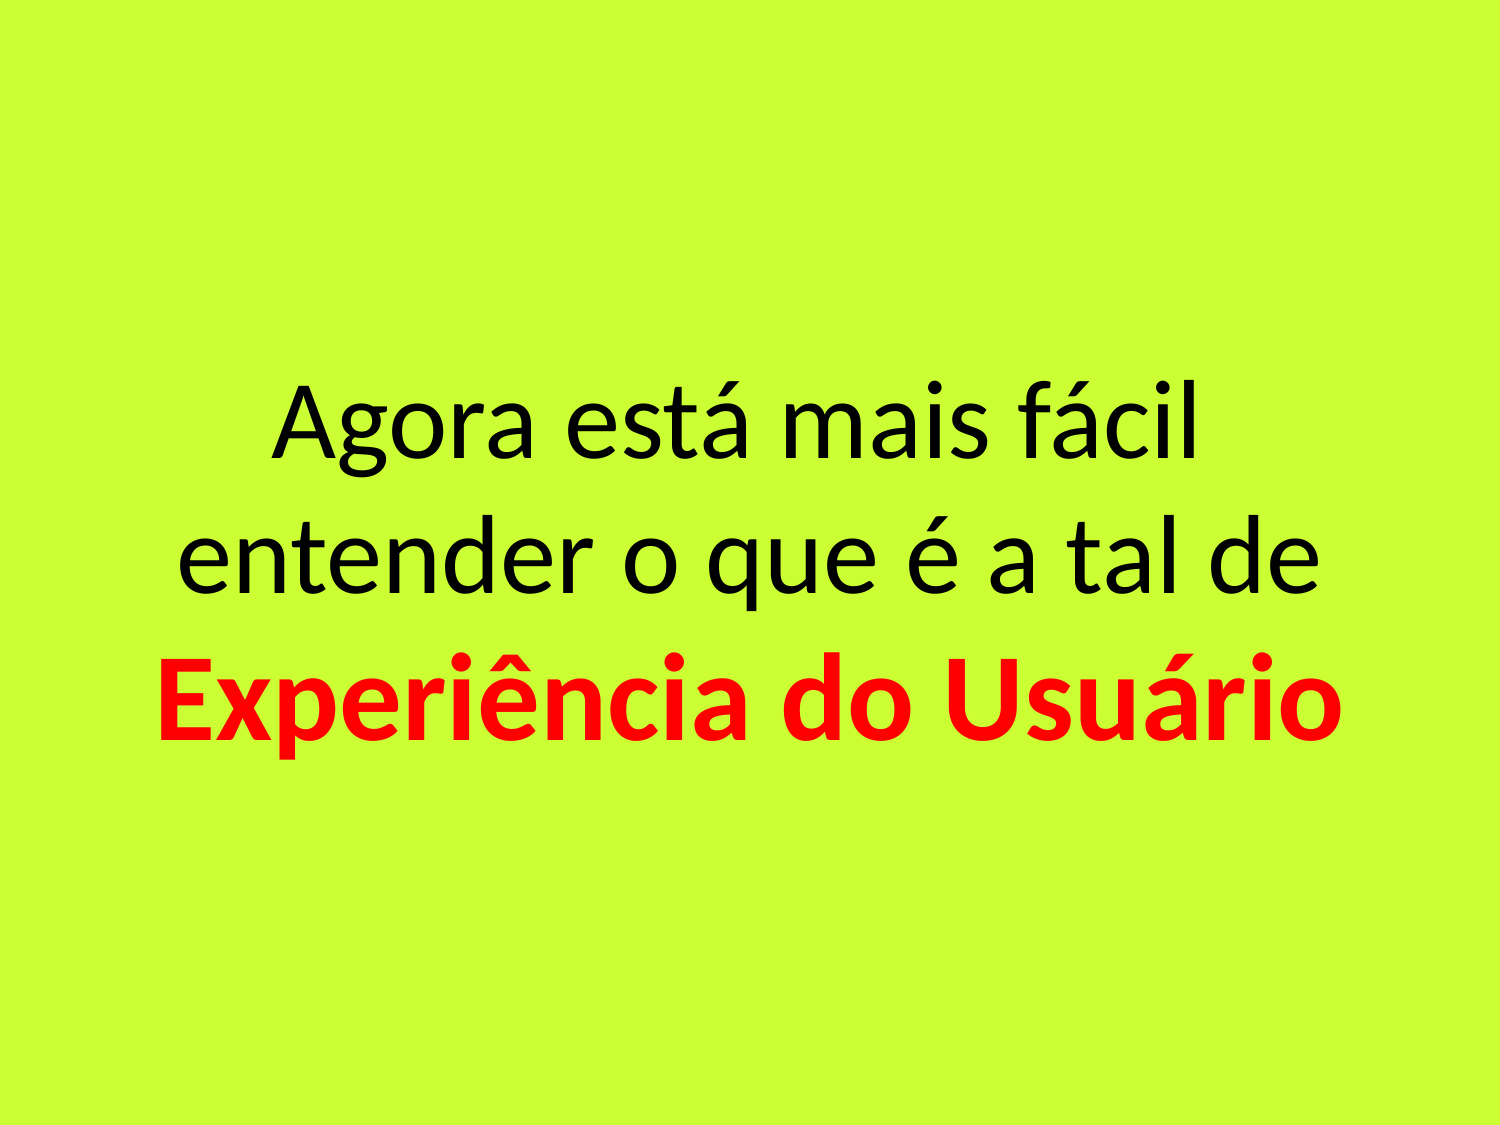

# Agora está mais fácil entender o que é a tal de Experiência do Usuário